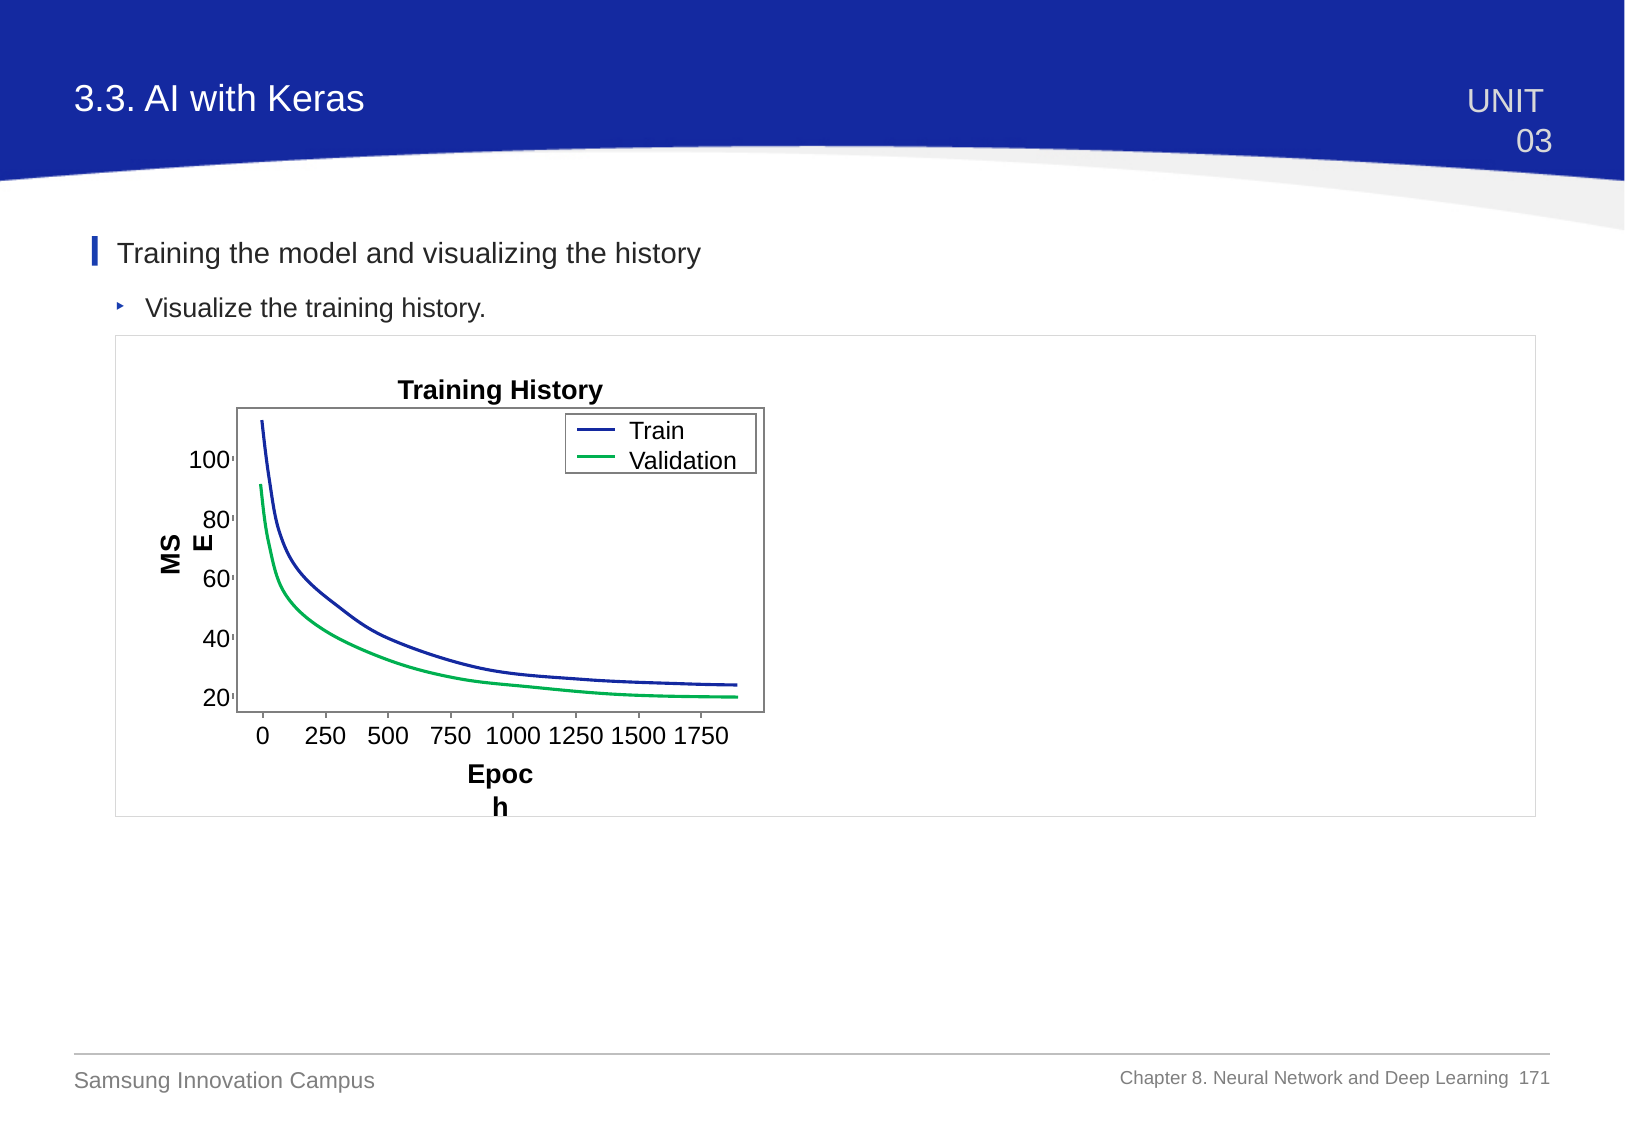

3.3. AI with Keras
UNIT  03
Training the model and visualizing the history

Visualize the training history.

Training History

Train
Validation

100
80
60
40
20
0
250
500
750
1000
1250
1500
1750

MSE
Epoch